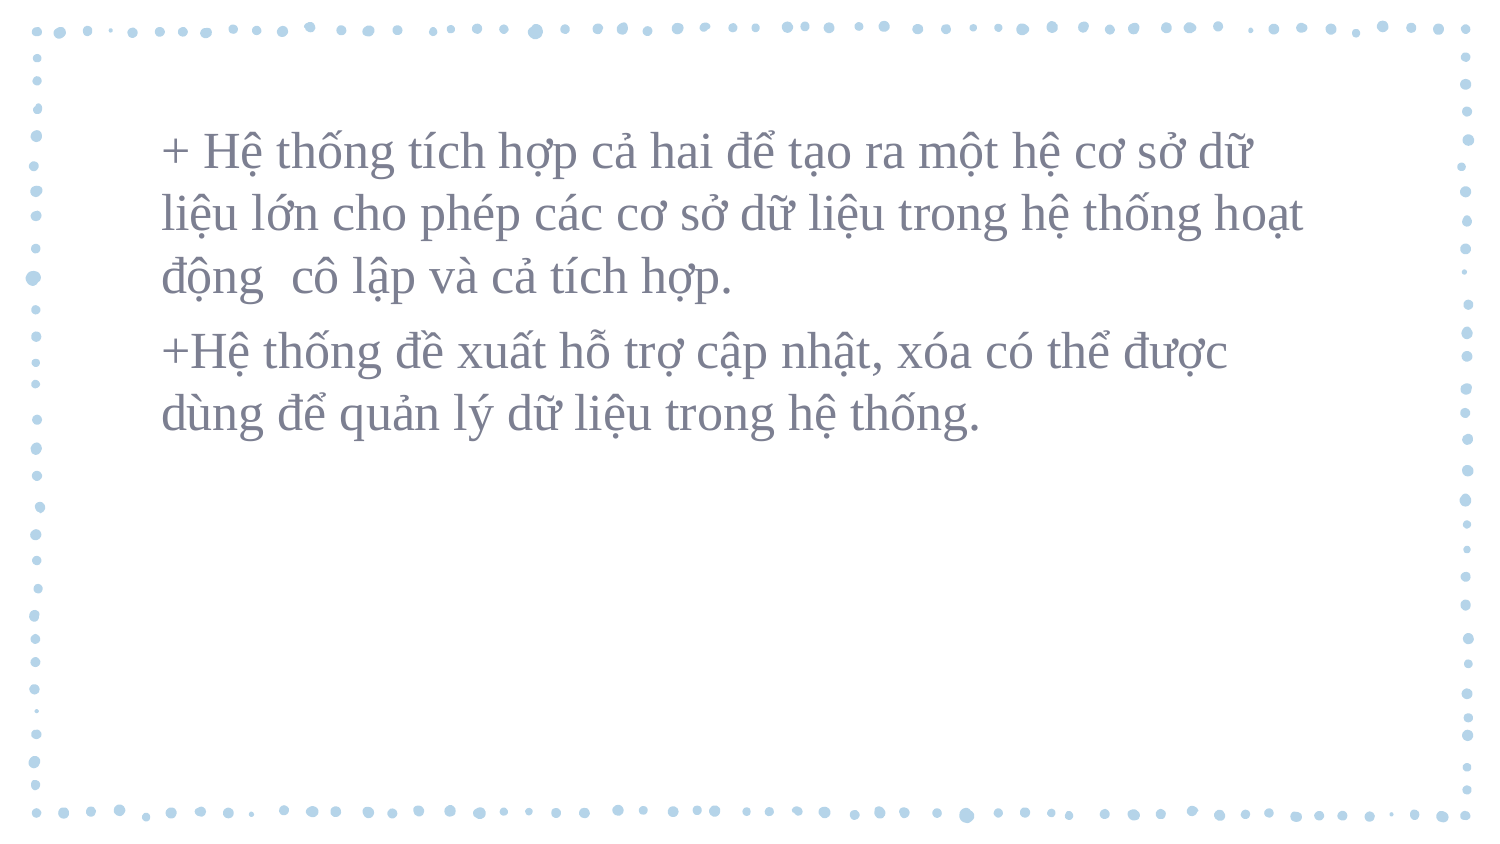

+ Hệ thống tích hợp cả hai để tạo ra một hệ cơ sở dữ liệu lớn cho phép các cơ sở dữ liệu trong hệ thống hoạt động  cô lập và cả tích hợp.
+Hệ thống đề xuất hỗ trợ cập nhật, xóa có thể được dùng để quản lý dữ liệu trong hệ thống.
22